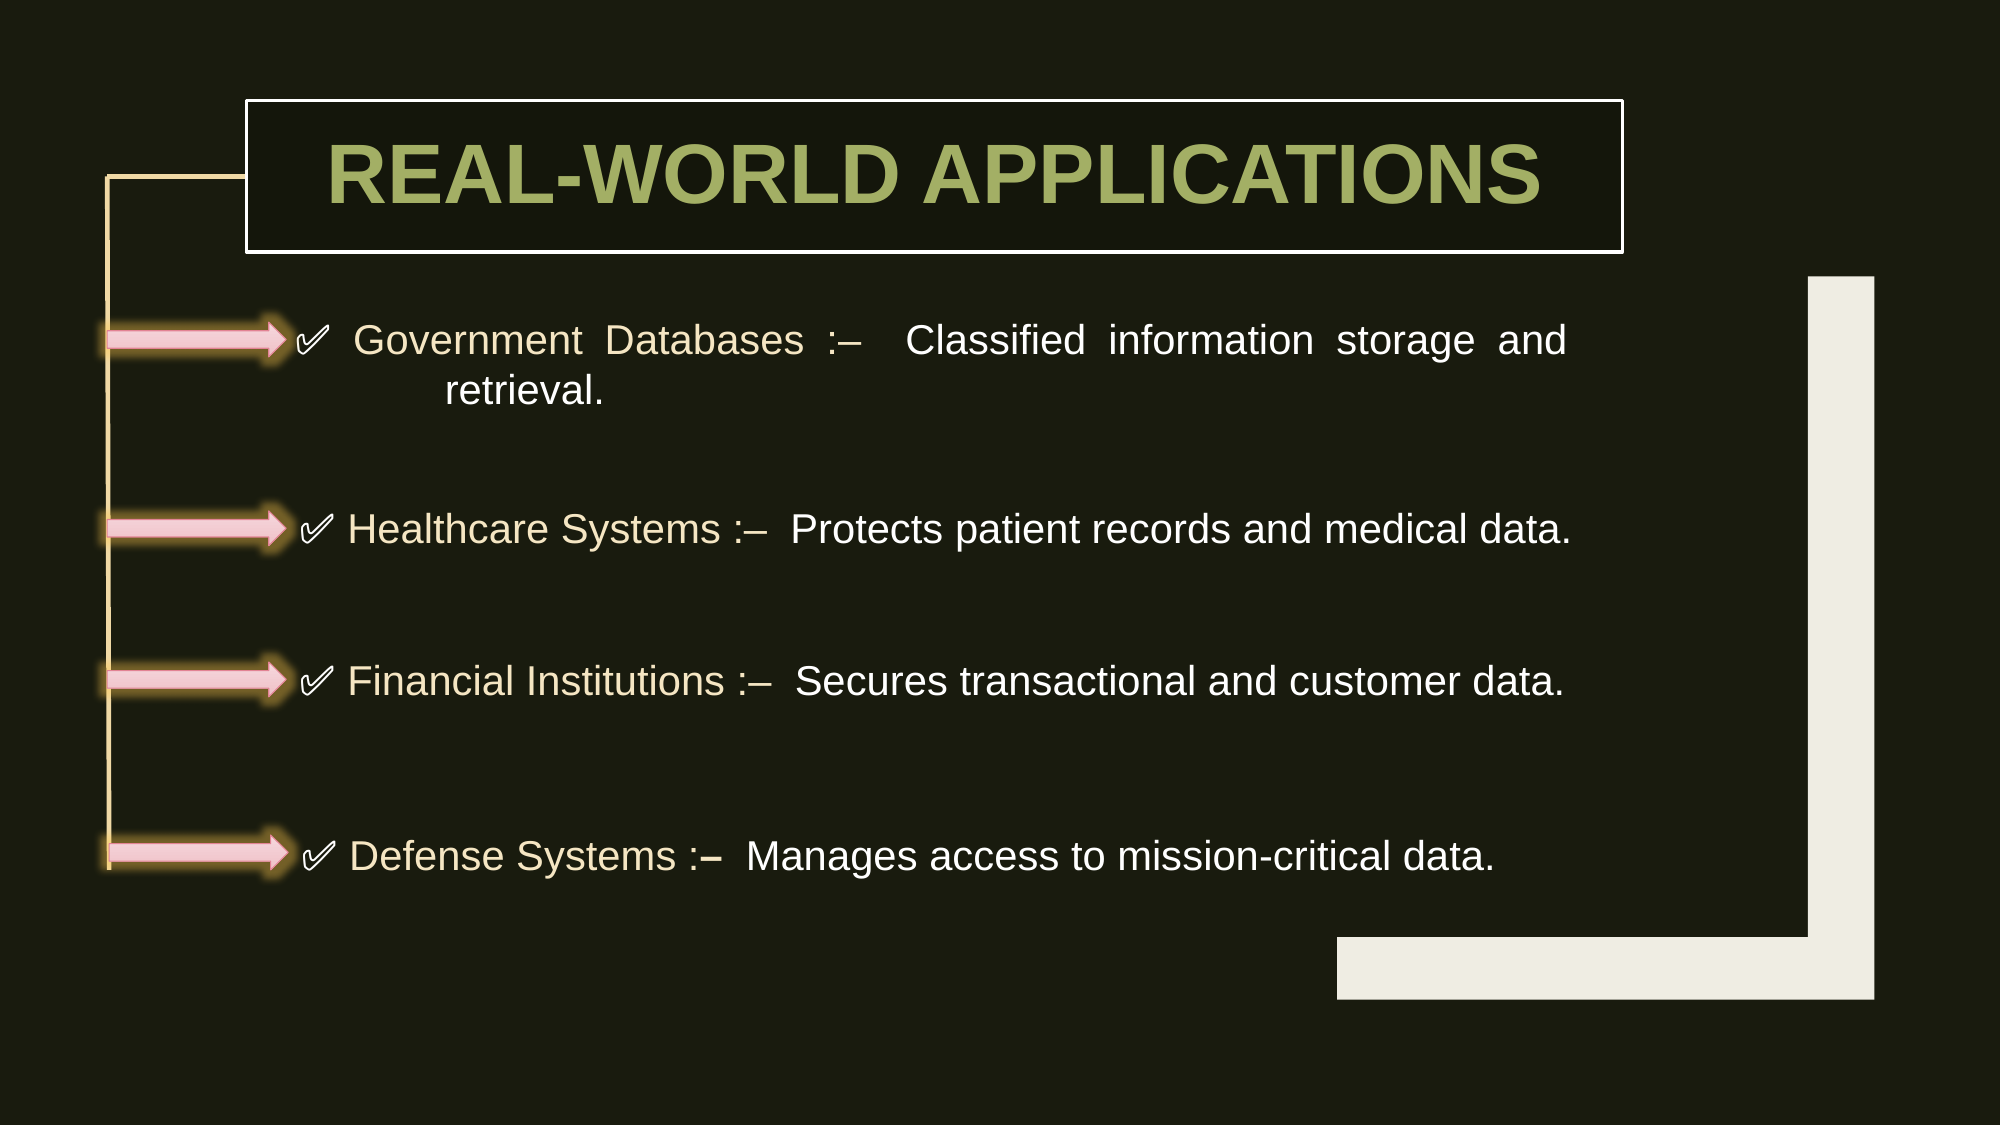

# Real-World Applications
✅ Government Databases :–  Classified information storage and 		retrieval.

✅ Healthcare Systems :–  Protects patient records and medical data.

✅ Financial Institutions :–  Secures transactional and customer data.

✅ Defense Systems :–  Manages access to mission-critical data.